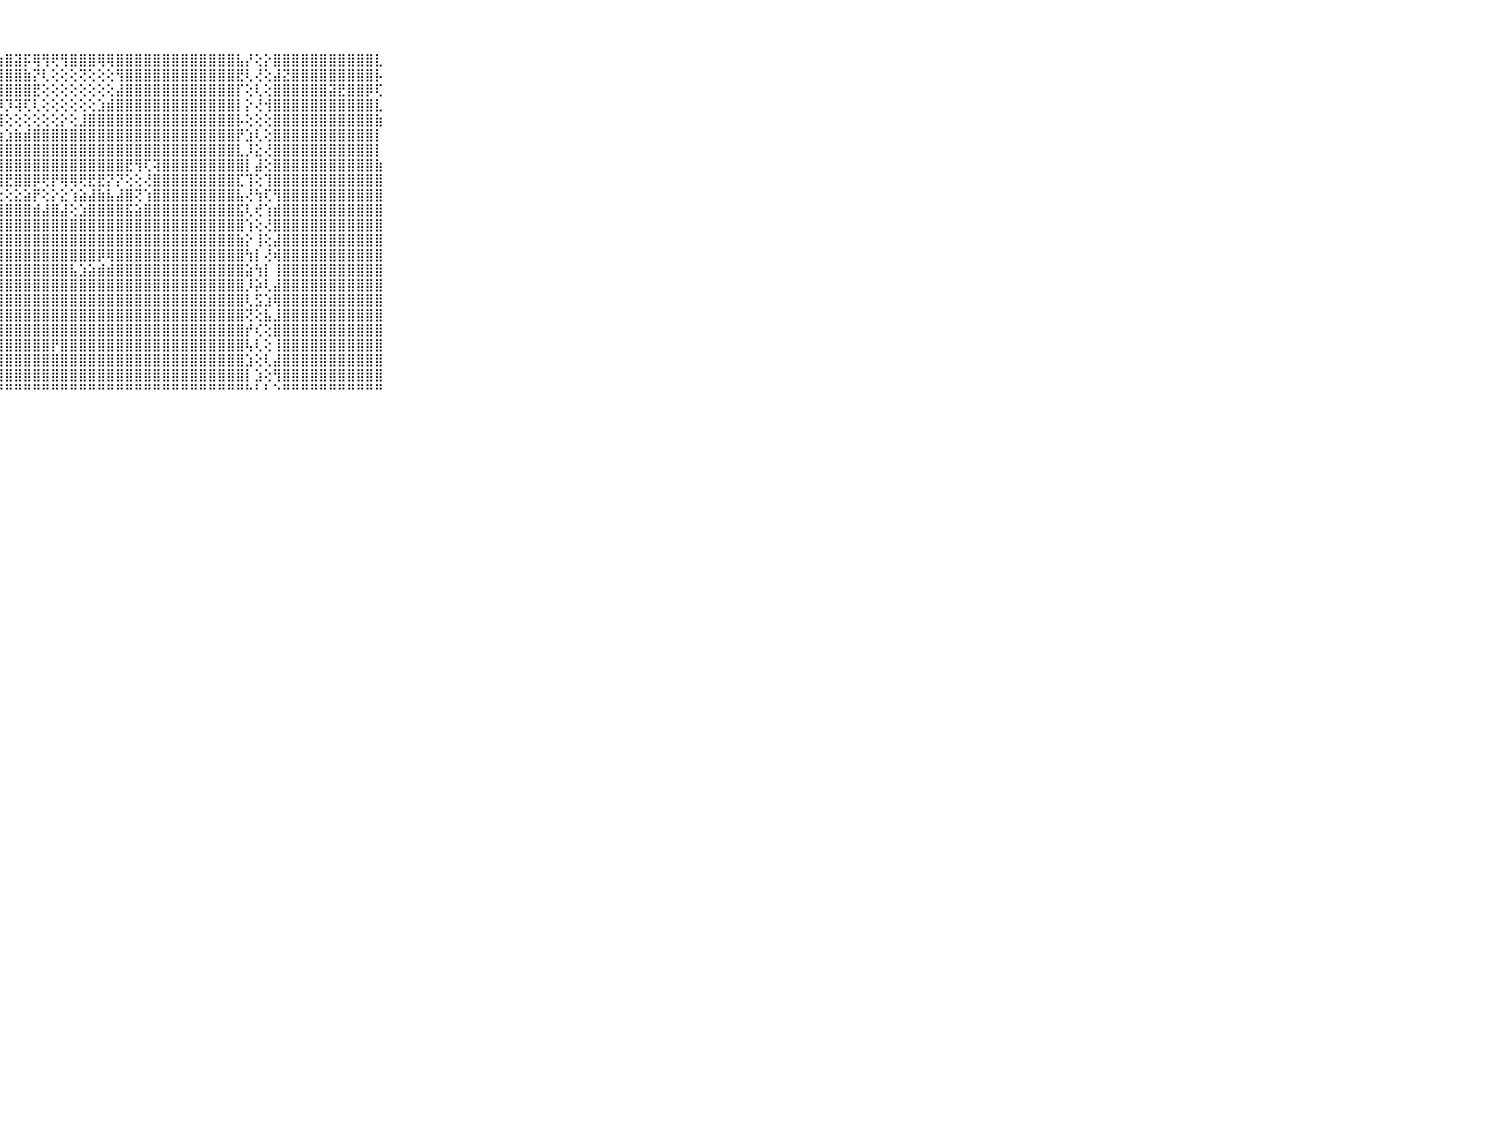

⠀⠀⠀⠀⠀⠀⠀⠀⠀⠀⠀⣿⣿⣿⣿⣿⣿⣿⣿⣿⣿⣿⣿⢿⣯⣵⣼⣷⣿⣽⡯⢿⢻⢟⢻⣿⣿⣿⢿⢿⣿⣿⣿⣿⣿⣿⣿⣿⣿⣿⣿⣿⣿⣧⡜⢕⡕⣿⣿⣿⣿⣿⣿⣿⣿⣿⣿⣿⣇⠀⠀⠀⠀⠀⠀⠀⠀⠀⠀⠀⠀
⠀⠀⠀⠀⠀⠀⠀⠀⠀⠀⠀⣿⣿⣿⣿⣿⣿⣿⣿⣿⡿⢻⢪⣿⣯⣿⣿⣿⣿⣿⣷⡝⢇⢕⢕⢕⢝⢕⢕⢕⢻⣿⣿⣿⣿⣿⣿⣿⣿⣿⣿⣿⣿⣟⢇⢜⢕⣼⣝⣿⣿⣿⣿⣿⣿⣿⣿⣿⡧⠀⠀⠀⠀⠀⠀⠀⠀⠀⠀⠀⠀
⠀⠀⠀⠀⠀⠀⠀⠀⠀⠀⠀⣿⣿⣿⣿⣿⣿⣿⣿⣿⢧⢇⣵⣿⣿⣿⢻⣿⣿⣿⣿⣟⢕⢕⢕⢕⢕⢕⢕⢕⣼⣿⣿⣿⣿⣿⣿⣿⣿⣿⣿⣿⣿⡏⢕⢇⢕⣿⣿⣿⣿⣿⣿⣽⣟⣿⣿⡿⢏⠀⠀⠀⠀⠀⠀⠀⠀⠀⠀⠀⠀
⠀⠀⠀⠀⠀⠀⠀⠀⠀⠀⠀⣿⣿⣿⣿⣿⣿⣿⡿⢕⣜⣿⣿⣮⢕⢕⣟⡺⡹⢽⢏⢇⢕⢕⢕⢕⢕⢕⣱⣾⣿⣿⣿⣿⣿⣿⣿⣿⣿⣿⣿⣿⣿⡇⡕⢜⢺⣿⣿⣿⣿⣿⣿⣿⣿⣿⣿⣿⣇⠀⠀⠀⠀⠀⠀⠀⠀⠀⠀⠀⠀
⠀⠀⠀⠀⠀⠀⠀⠀⠀⠀⠀⣿⣿⣿⣿⣿⣿⣟⢏⢹⣿⣿⢻⢟⢕⢜⢝⣿⢕⢕⢕⢕⢕⢕⡕⢕⣸⣿⣿⣿⣿⣿⣿⣿⣿⣿⣿⣿⣿⣿⣿⣿⣿⡧⢕⢕⢕⣿⣿⣿⣿⣿⣿⣿⣿⣿⣿⣿⣷⠀⠀⠀⠀⠀⠀⠀⠀⠀⠀⠀⠀
⠀⠀⠀⠀⠀⠀⠀⠀⠀⠀⠀⣿⣿⣿⣿⣿⣿⡇⢕⢕⢜⢟⢇⢕⢕⢕⢕⣱⣱⣷⣾⣿⣿⣿⣿⣿⣿⣿⣿⣿⣿⣿⣿⣿⣿⣿⣿⣿⣿⣿⣿⣿⣿⡟⣱⢇⢕⣿⣿⣿⣿⣿⣿⣿⣿⣿⣿⣿⡇⠀⠀⠀⠀⠀⠀⠀⠀⠀⠀⠀⠀
⠀⠀⠀⠀⠀⠀⠀⠀⠀⠀⠀⣿⣿⣿⣿⣿⣿⡇⡕⢕⢕⢕⢕⢕⢕⢕⣼⣿⣿⣿⣿⣿⣿⣿⣿⣿⣿⣿⣿⣿⣿⣿⣿⣿⣿⣿⣿⣿⣿⣿⣿⣿⣿⣇⡸⣕⢜⣿⣿⣿⣿⣿⣿⣿⣿⣿⣿⣿⡇⠀⠀⠀⠀⠀⠀⠀⠀⠀⠀⠀⠀
⠀⠀⠀⠀⠀⠀⠀⠀⠀⠀⠀⣿⣿⣿⣿⣿⣿⡏⢕⢕⢕⢕⢕⢕⢕⣼⣿⣿⣿⣿⣿⣿⣿⣿⣿⣿⣿⣿⣿⣿⣿⣟⢻⢏⢽⣿⣿⣿⣿⣿⣿⣿⣿⣿⡇⣼⢕⣿⣿⣿⣿⣿⣿⣿⣿⣿⣿⣿⣷⠀⠀⠀⠀⠀⠀⠀⠀⠀⠀⠀⠀
⠀⠀⠀⠀⠀⠀⠀⠀⠀⠀⠀⣿⣿⣿⣿⣿⣿⣇⢕⢕⢕⢕⢕⢕⢞⢟⢻⣿⣟⣿⣿⡿⢟⡟⢿⢿⢟⣟⣟⡝⡝⢕⢕⢜⣿⣿⣿⣿⣿⣿⣿⣿⣿⣏⢹⢕⢹⣿⣿⣿⣿⣿⣿⣿⣿⣿⣿⣿⣿⠀⠀⠀⠀⠀⠀⠀⠀⠀⠀⠀⠀
⠀⠀⠀⠀⠀⠀⠀⠀⠀⠀⠀⣿⣿⣿⣿⣿⣿⡟⢕⢕⢕⢕⢕⢕⢕⢕⢜⢕⢕⣕⣵⡟⢕⡕⣕⢱⣵⣼⣷⣧⣼⣿⢝⢱⣿⣿⣿⣿⣿⣿⣿⣿⣿⣧⢜⢳⢏⢻⣿⣿⣿⣿⣿⣿⣿⣿⣿⣿⣿⠀⠀⠀⠀⠀⠀⠀⠀⠀⠀⠀⠀
⠀⠀⠀⠀⠀⠀⠀⠀⠀⠀⠀⣿⣿⣿⣿⣿⣿⣿⣇⣱⣵⣧⣕⣕⢕⣱⣷⣿⣿⣿⣿⣾⣼⣿⣼⢕⣱⣿⣿⣿⣿⣯⣵⣿⣿⣿⣿⣿⣿⣿⣿⣿⣿⣯⢇⢞⢱⣾⣿⣿⣿⣿⣿⣿⣿⣿⣿⣿⣿⠀⠀⠀⠀⠀⠀⠀⠀⠀⠀⠀⠀
⠀⠀⠀⠀⠀⠀⠀⠀⠀⠀⠀⣿⣿⣿⣿⣿⣿⣿⣿⣿⣿⣿⣿⣿⣿⣿⣿⣿⣿⣿⣿⣿⣿⣿⣿⣿⣿⣿⣿⣿⣿⣿⣿⣿⣿⣿⣿⣿⣿⣿⣿⣿⣿⣿⢱⢕⢜⣿⣿⣿⣿⣿⣿⣿⣿⣿⣿⣿⣿⠀⠀⠀⠀⠀⠀⠀⠀⠀⠀⠀⠀
⠀⠀⠀⠀⠀⠀⠀⠀⠀⠀⠀⣿⣿⣿⣿⣿⣿⣿⣿⣿⣿⣿⣽⣿⣿⣿⣿⣿⣿⣿⣿⣿⣿⣿⣿⣿⣿⣿⣿⣿⣿⣿⣿⣿⣿⣿⣿⣿⣿⣿⣿⣿⣿⣷⡕⢸⢕⣼⣿⣿⣿⣿⣿⣿⣿⣿⣿⣿⣿⠀⠀⠀⠀⠀⠀⠀⠀⠀⠀⠀⠀
⠀⠀⠀⠀⠀⠀⠀⠀⠀⠀⠀⣿⣿⣿⣿⣿⣿⣿⣿⣿⣿⣻⣿⣿⣿⣿⣿⣿⣿⣿⣿⣿⣿⣿⣿⣿⣿⣿⡿⢿⣿⣿⣿⣿⣿⣿⣿⣿⣿⣿⣿⣿⣿⣿⢳⡇⢜⢾⣿⣿⣿⣿⣿⣿⣿⣿⣿⣿⣿⠀⠀⠀⠀⠀⠀⠀⠀⠀⠀⠀⠀
⠀⠀⠀⠀⠀⠀⠀⠀⠀⠀⠀⣿⣿⣿⣿⣿⣿⣿⣿⣿⣿⣿⣿⣿⣿⣿⣿⣿⣿⣿⣿⣿⣿⣿⣿⣧⣱⣵⣾⣾⣿⣿⣿⣿⣿⣿⣿⣿⣿⣿⣿⣿⣿⣿⣵⢳⡇⢸⣿⣿⣿⣿⣿⣿⣿⣿⣿⣿⣿⠀⠀⠀⠀⠀⠀⠀⠀⠀⠀⠀⠀
⠀⠀⠀⠀⠀⠀⠀⠀⠀⠀⠀⣿⣿⣿⣿⣿⣿⣿⣿⣿⣿⡝⢿⣿⣿⣿⣿⣿⣿⣿⣿⣿⣿⣿⣿⣿⣿⣿⣿⣿⣿⣿⣿⣿⣿⣿⣿⣿⣿⣿⣿⣿⣿⣿⡸⡵⢇⣼⣿⣿⣿⣿⣿⣿⣿⣿⣿⣿⣿⠀⠀⠀⠀⠀⠀⠀⠀⠀⠀⠀⠀
⠀⠀⠀⠀⠀⠀⠀⠀⠀⠀⠀⣿⣿⣿⣿⣿⣿⣿⣿⣿⣿⣿⣧⡹⣿⣿⣿⣿⣿⣿⣿⣿⣿⣿⣿⣿⣿⣿⣿⣿⣿⣿⣿⣿⣿⣿⣿⣿⣿⣿⣿⣿⣿⣿⢇⣫⣱⢿⣿⣿⣿⣿⣿⣿⣿⣿⣿⣿⣿⠀⠀⠀⠀⠀⠀⠀⠀⠀⠀⠀⠀
⠀⠀⠀⠀⠀⠀⠀⠀⠀⠀⠀⣿⣿⣿⣿⣿⣿⣿⣿⣿⣿⣿⣿⣿⣼⣻⣿⣿⣿⣿⣿⣿⣿⣿⣿⣿⣿⣿⣿⣿⣿⣿⣿⣿⣿⣿⣿⣿⣿⣿⣿⣿⣿⣿⢝⢕⣧⣸⣿⣿⣿⣿⣿⣿⣿⣿⣿⣿⣿⠀⠀⠀⠀⠀⠀⠀⠀⠀⠀⠀⠀
⠀⠀⠀⠀⠀⠀⠀⠀⠀⠀⠀⣿⣿⣿⣿⣿⣿⣿⣿⣿⣿⣿⣿⣿⣿⣿⣿⣿⣿⣿⣿⣿⣿⣿⣿⣿⣿⣿⣿⣿⣿⣿⣿⣿⣿⣿⣿⣿⣿⣿⣿⣿⣿⣿⡞⢎⢕⣿⣿⣿⣿⣿⣿⣿⣿⣿⣿⣿⣿⠀⠀⠀⠀⠀⠀⠀⠀⠀⠀⠀⠀
⠀⠀⠀⠀⠀⠀⠀⠀⠀⠀⠀⣿⣿⣿⣿⣿⣿⣿⣿⣿⣿⣿⣿⣿⣿⣿⣿⣿⣿⣿⣿⣿⣿⡟⣿⣿⣿⣿⣿⣿⣿⣿⣿⣿⣿⣿⣿⣿⣿⣿⣿⣿⣿⣿⢧⢇⢕⢸⣿⣿⣿⣿⣿⣿⣿⣿⣿⣿⣿⠀⠀⠀⠀⠀⠀⠀⠀⠀⠀⠀⠀
⠀⠀⠀⠀⠀⠀⠀⠀⠀⠀⠀⣿⣿⣿⣿⣿⣿⣿⣿⣿⣿⣿⣿⣿⣿⣿⣿⣿⣿⣿⣿⣿⣿⣿⣿⣿⣿⣿⣿⣿⣿⣿⣿⣿⣿⣿⣿⣿⣿⣿⣿⣿⣿⣿⣱⢕⢇⣼⣿⣿⣿⣿⣿⣿⣿⣿⣿⣿⣿⠀⠀⠀⠀⠀⠀⠀⠀⠀⠀⠀⠀
⠀⠀⠀⠀⠀⠀⠀⠀⠀⠀⠀⣿⣿⣿⣿⣿⣿⣿⣿⣿⣿⣿⣿⣿⣿⣿⣿⣿⣿⣿⣿⣿⣿⣿⣿⣿⣿⣿⣿⣿⣿⣿⣿⣿⣿⣿⣿⣿⣿⣿⣿⣿⣿⣿⡇⣱⢕⢻⣿⣿⣿⣿⣿⣿⣿⣿⣿⣿⣿⠀⠀⠀⠀⠀⠀⠀⠀⠀⠀⠀⠀
⠀⠀⠀⠀⠀⠀⠀⠀⠀⠀⠀⠛⠛⠛⠛⠛⠛⠛⠛⠛⠛⠛⠛⠛⠛⠛⠛⠛⠛⠛⠛⠛⠛⠛⠛⠛⠛⠛⠛⠛⠛⠛⠛⠛⠛⠛⠛⠛⠛⠛⠛⠛⠛⠛⠓⠃⠃⠑⠛⠛⠛⠛⠛⠛⠛⠛⠛⠛⠛⠀⠀⠀⠀⠀⠀⠀⠀⠀⠀⠀⠀